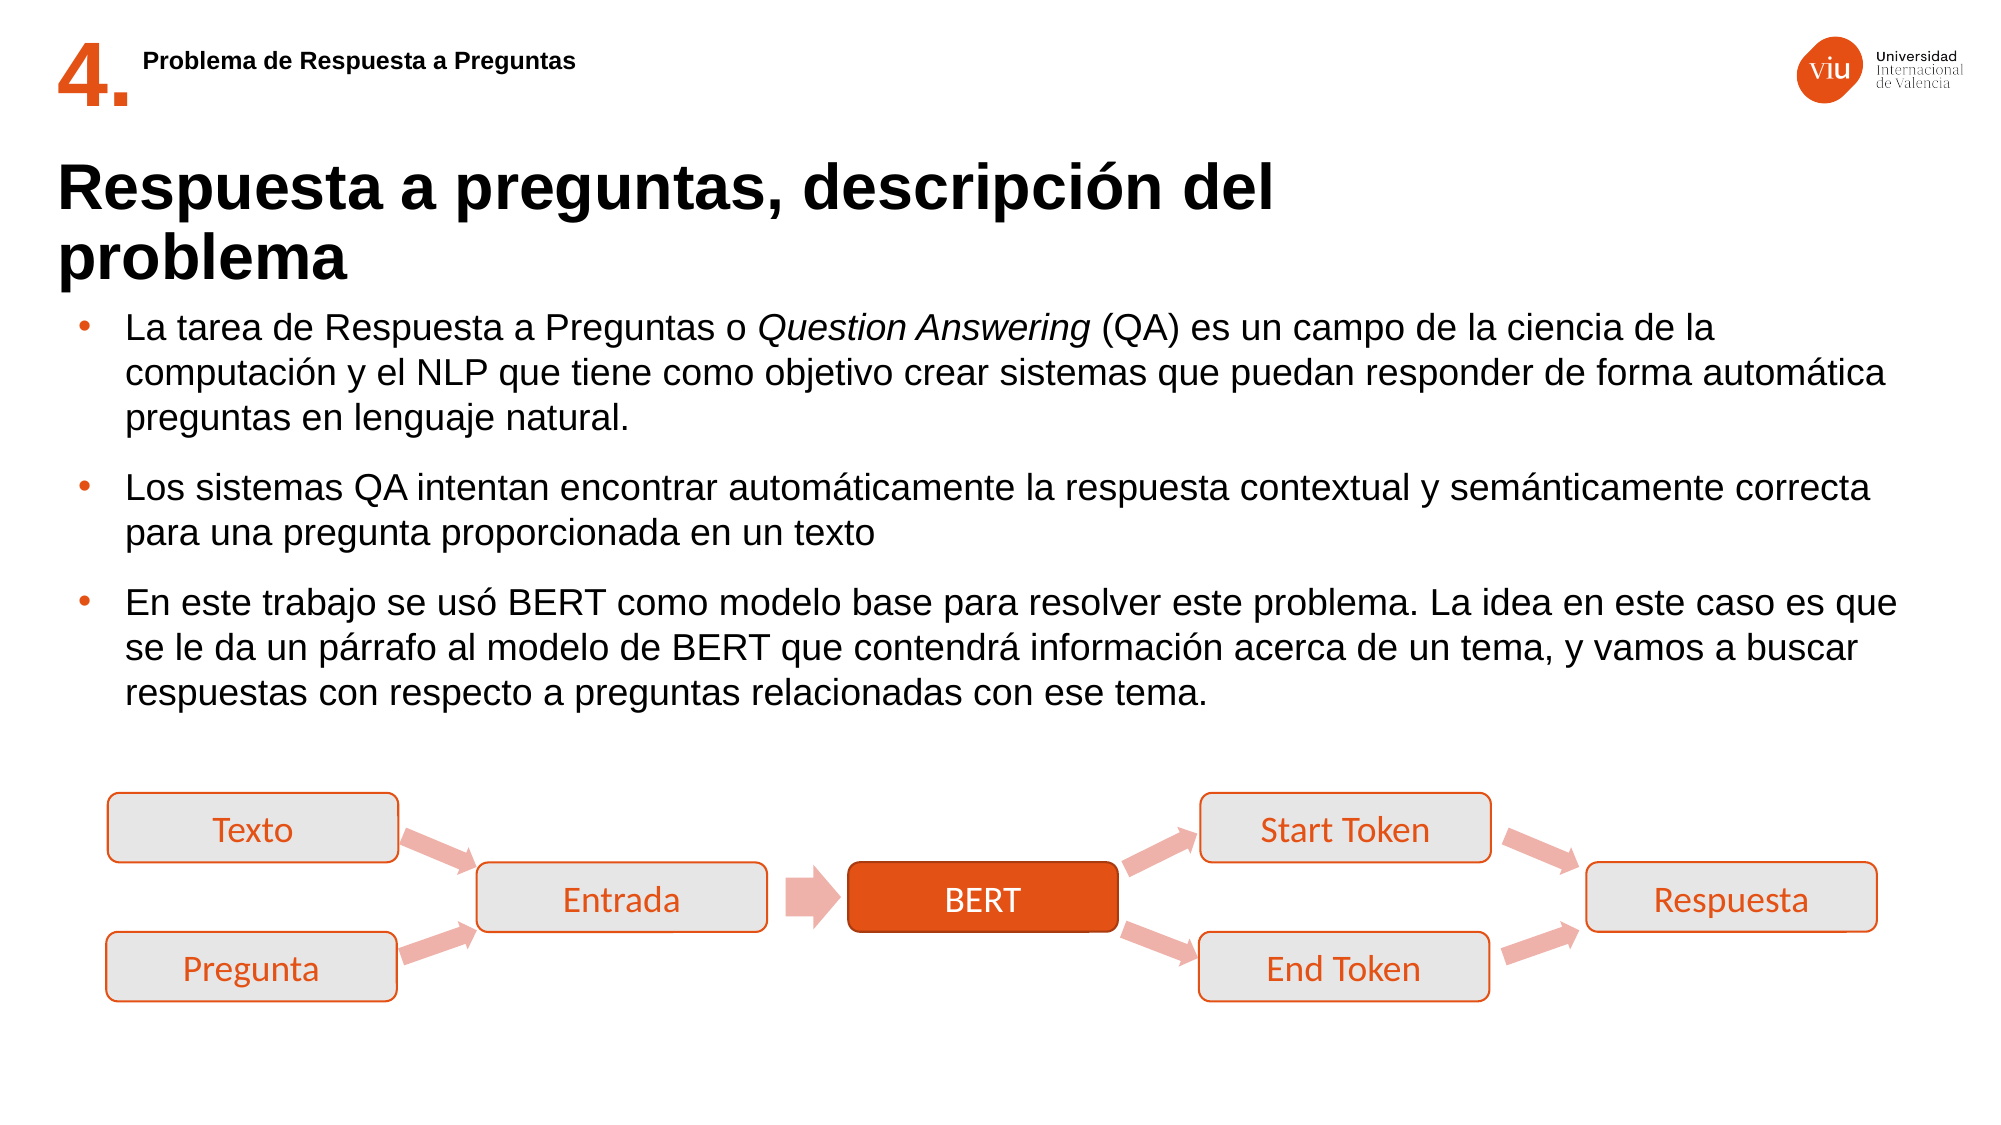

Problema de Respuesta a Preguntas
4.
Respuesta a preguntas, descripción del problema
La tarea de Respuesta a Preguntas o Question Answering (QA) es un campo de la ciencia de la computación y el NLP que tiene como objetivo crear sistemas que puedan responder de forma automática preguntas en lenguaje natural.
Los sistemas QA intentan encontrar automáticamente la respuesta contextual y semánticamente correcta para una pregunta proporcionada en un texto
En este trabajo se usó BERT como modelo base para resolver este problema. La idea en este caso es que se le da un párrafo al modelo de BERT que contendrá información acerca de un tema, y vamos a buscar respuestas con respecto a preguntas relacionadas con ese tema.
Texto
Start Token

BERT
Respuesta
Entrada

Pregunta
End Token